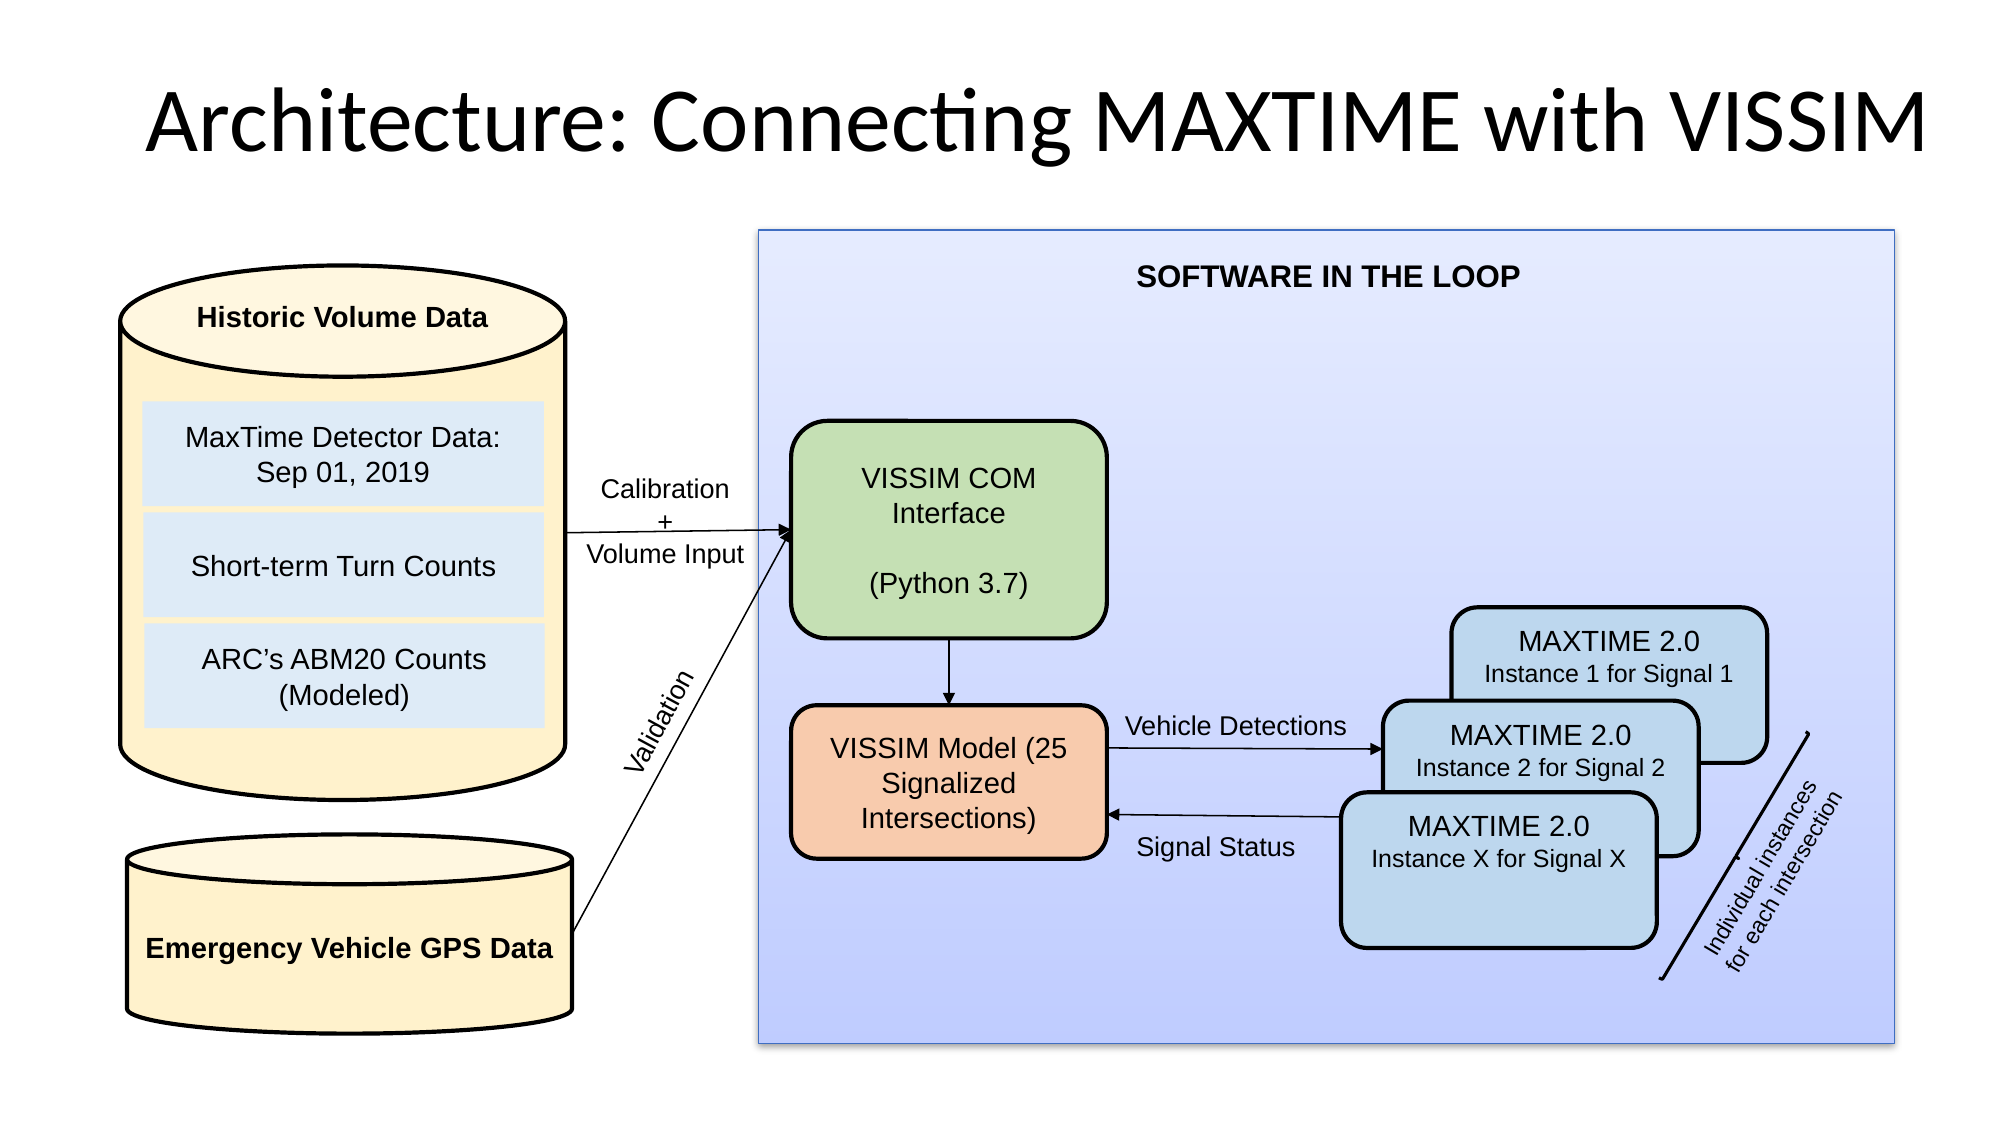

# Architecture: Connecting MAXTIME with VISSIM

SOFTWARE IN THE LOOP
Historic Volume Data

MaxTime Detector Data: Sep 01, 2019
VISSIM COM Interface

(Python 3.7)
Calibration
+
Volume Input
Short-term Turn Counts
MAXTIME 2.0
Instance 1 for Signal 1

ARC’s ABM20 Counts (Modeled)
Validation
MAXTIME 2.0
Instance 2 for Signal 2

Vehicle Detections
VISSIM Model (25 Signalized Intersections)

MAXTIME 2.0
Instance X for Signal X

Instance 1 for Signal 1
Signal Status
Emergency Vehicle GPS Data
Individual instances for each intersection